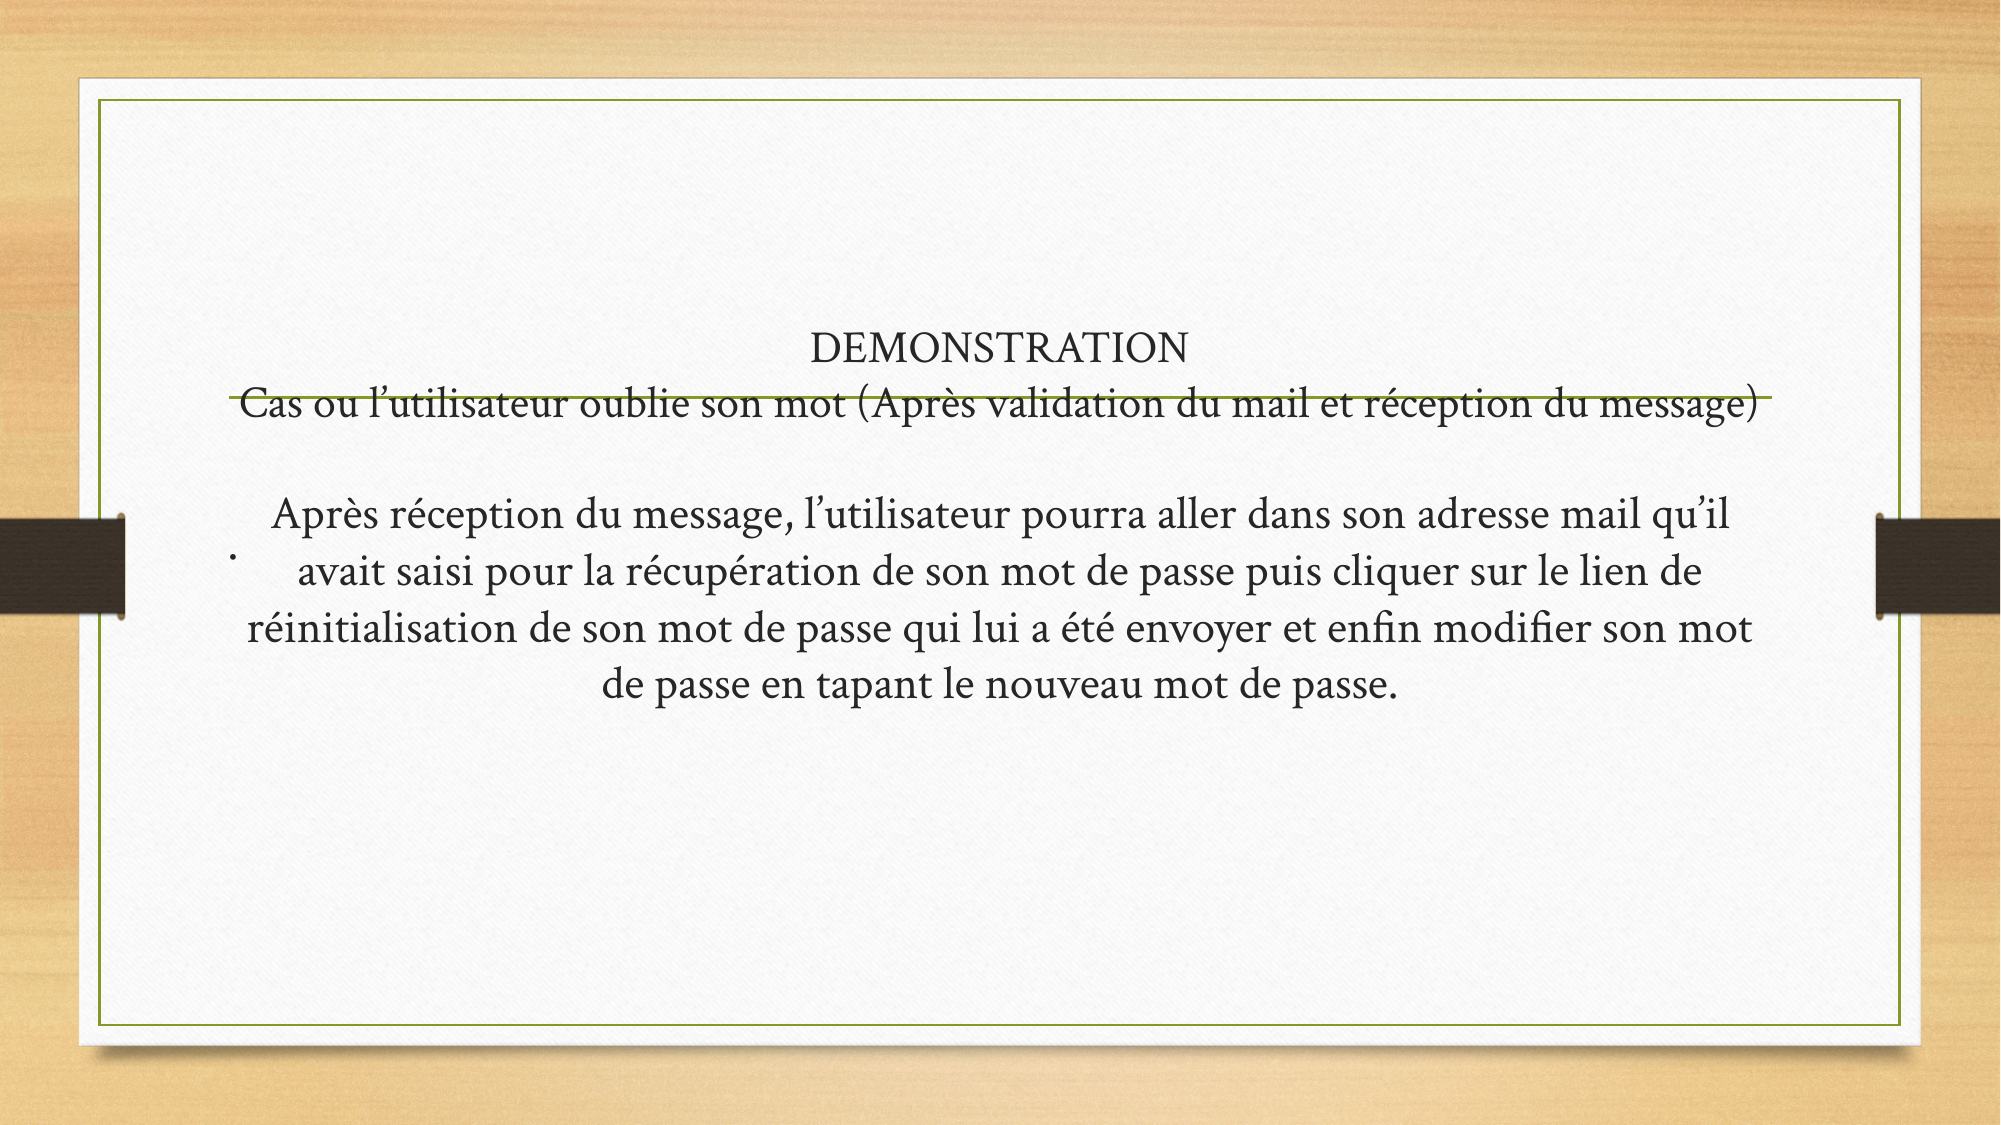

# DEMONSTRATION Cas ou l’utilisateur oublie son mot (Après validation du mail et réception du message) Après réception du message, l’utilisateur pourra aller dans son adresse mail qu’il avait saisi pour la récupération de son mot de passe puis cliquer sur le lien de réinitialisation de son mot de passe qui lui a été envoyer et enfin modifier son mot de passe en tapant le nouveau mot de passe.

.